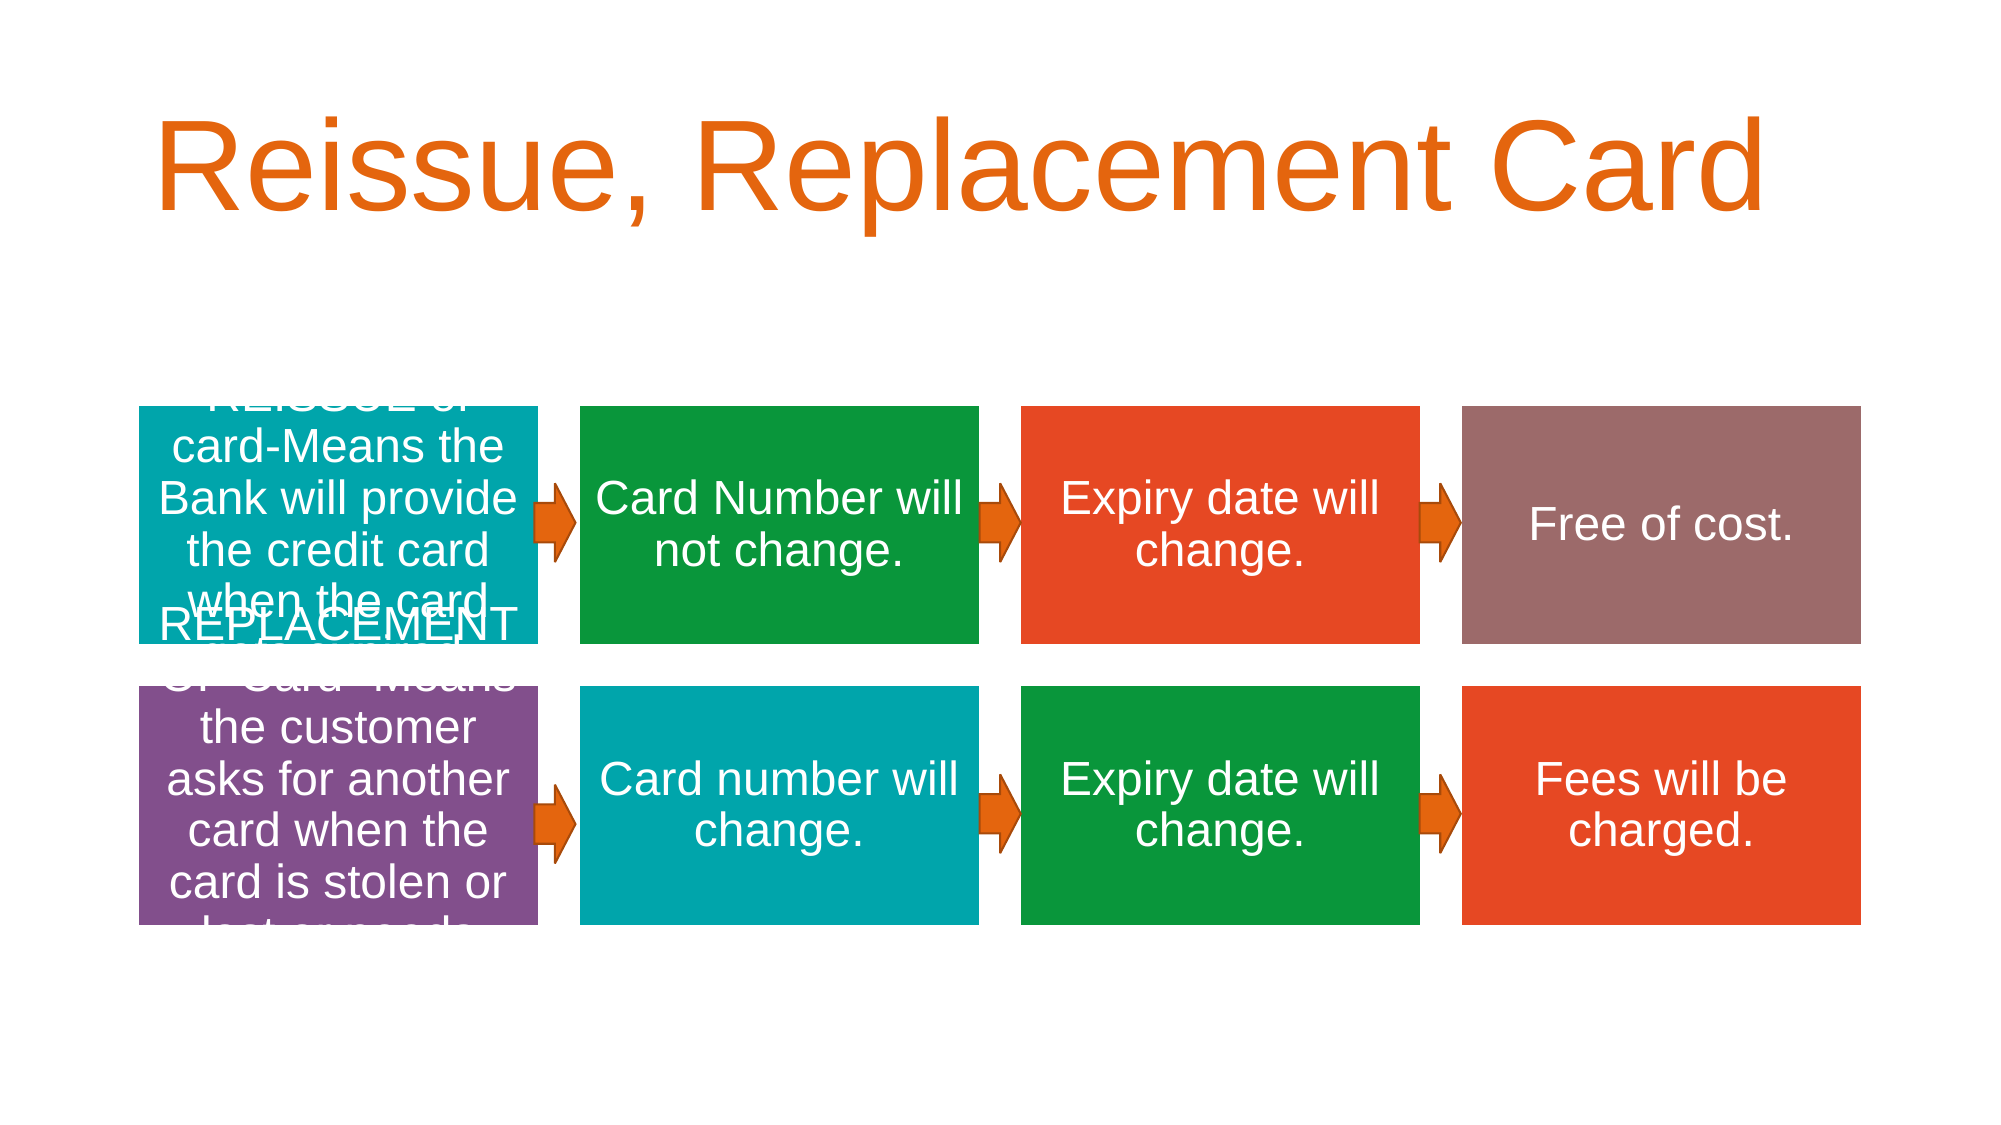

# Reissue, Replacement Card
REISSUE of card-Means the Bank will provide the credit card when the card gets expired.
Card Number will not change.
Expiry date will change.
Free of cost.
REPLACEMENT OF Card- Means the customer asks for another card when the card is stolen or lost or needs some upgrade.
Card number will change.
Expiry date will change.
Fees will be charged.